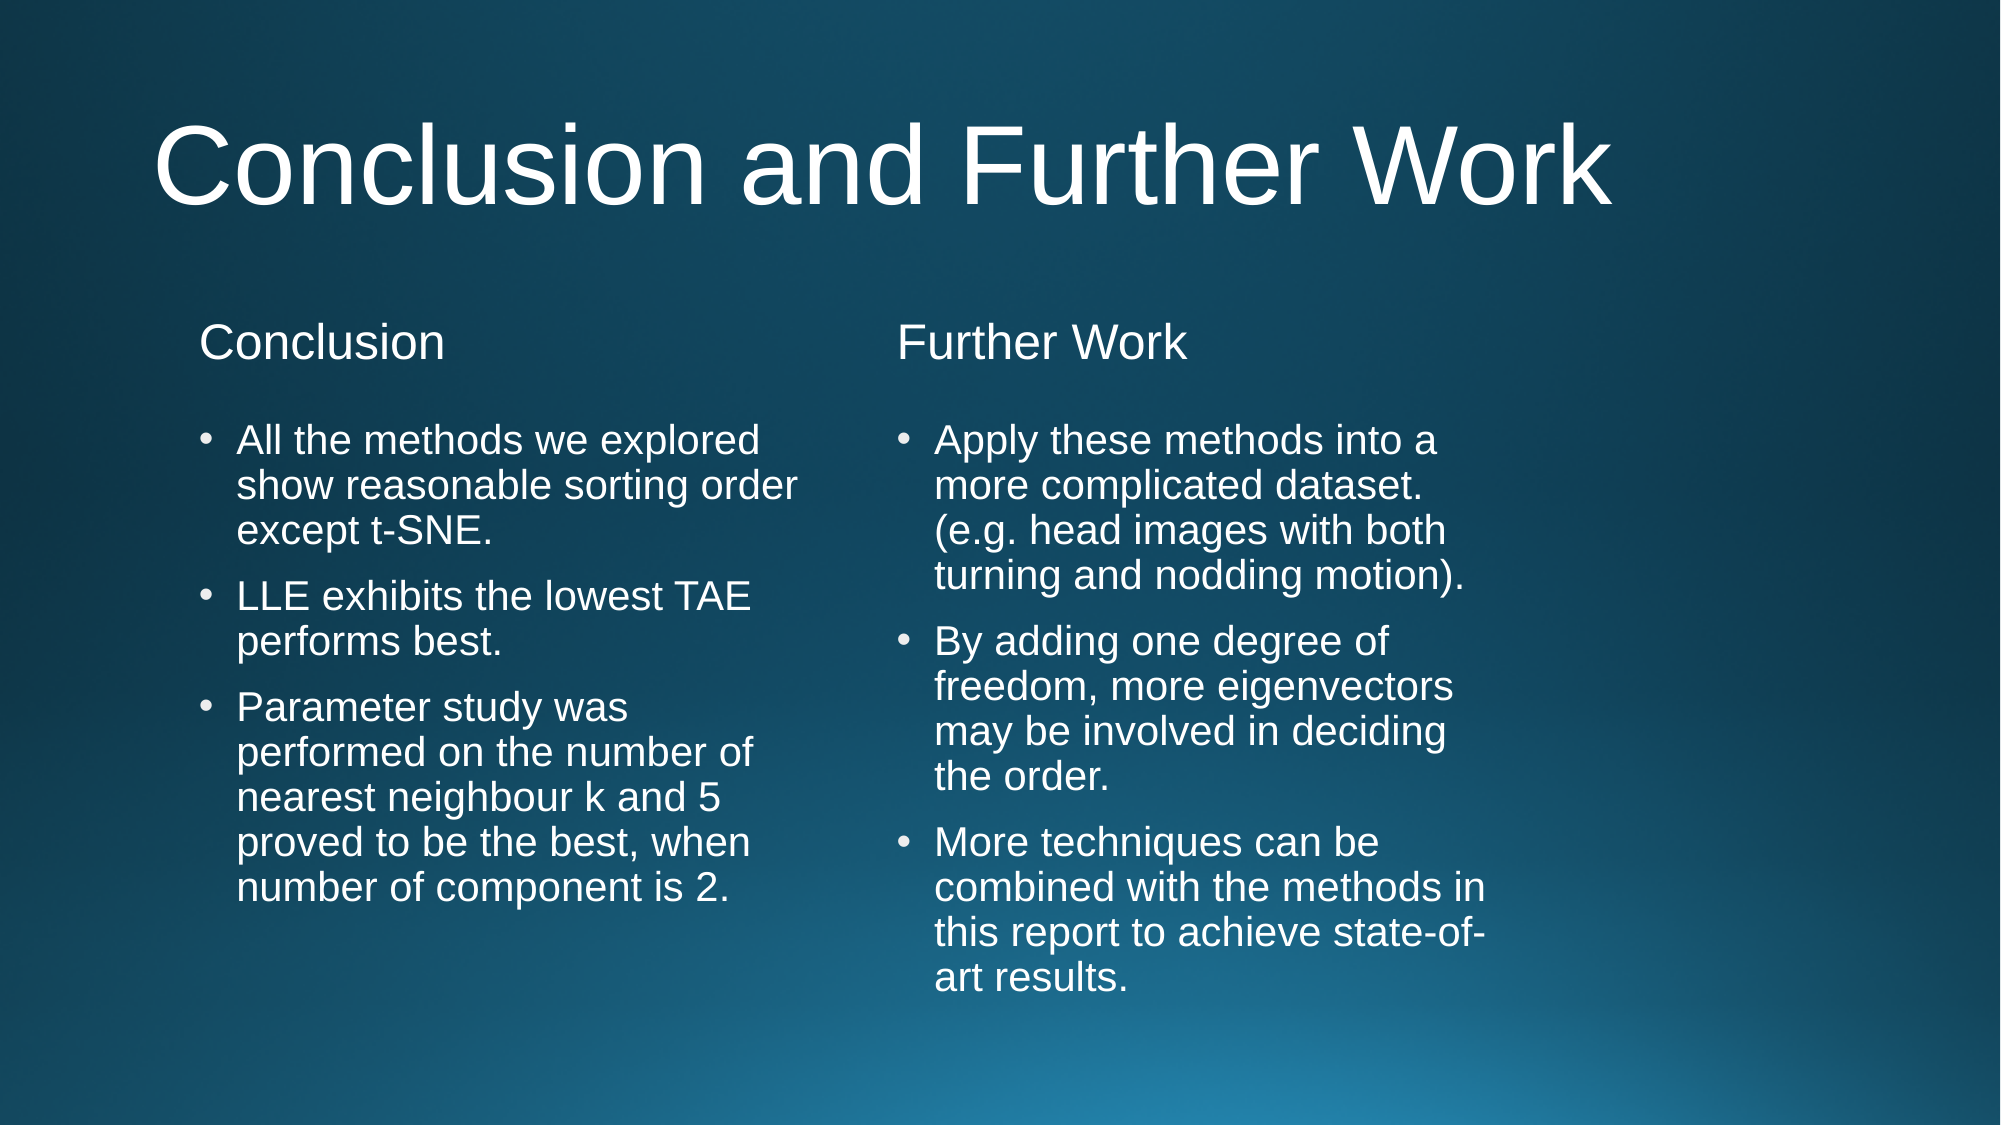

# Conclusion and Further Work
Conclusion
Further Work
All the methods we explored show reasonable sorting order except t-SNE.
LLE exhibits the lowest TAE performs best.
Parameter study was performed on the number of nearest neighbour k and 5 proved to be the best, when number of component is 2.

Apply these methods into a more complicated dataset. (e.g. head images with both turning and nodding motion).
By adding one degree of freedom, more eigenvectors may be involved in deciding the order.
More techniques can be combined with the methods in this report to achieve state-of-art results.